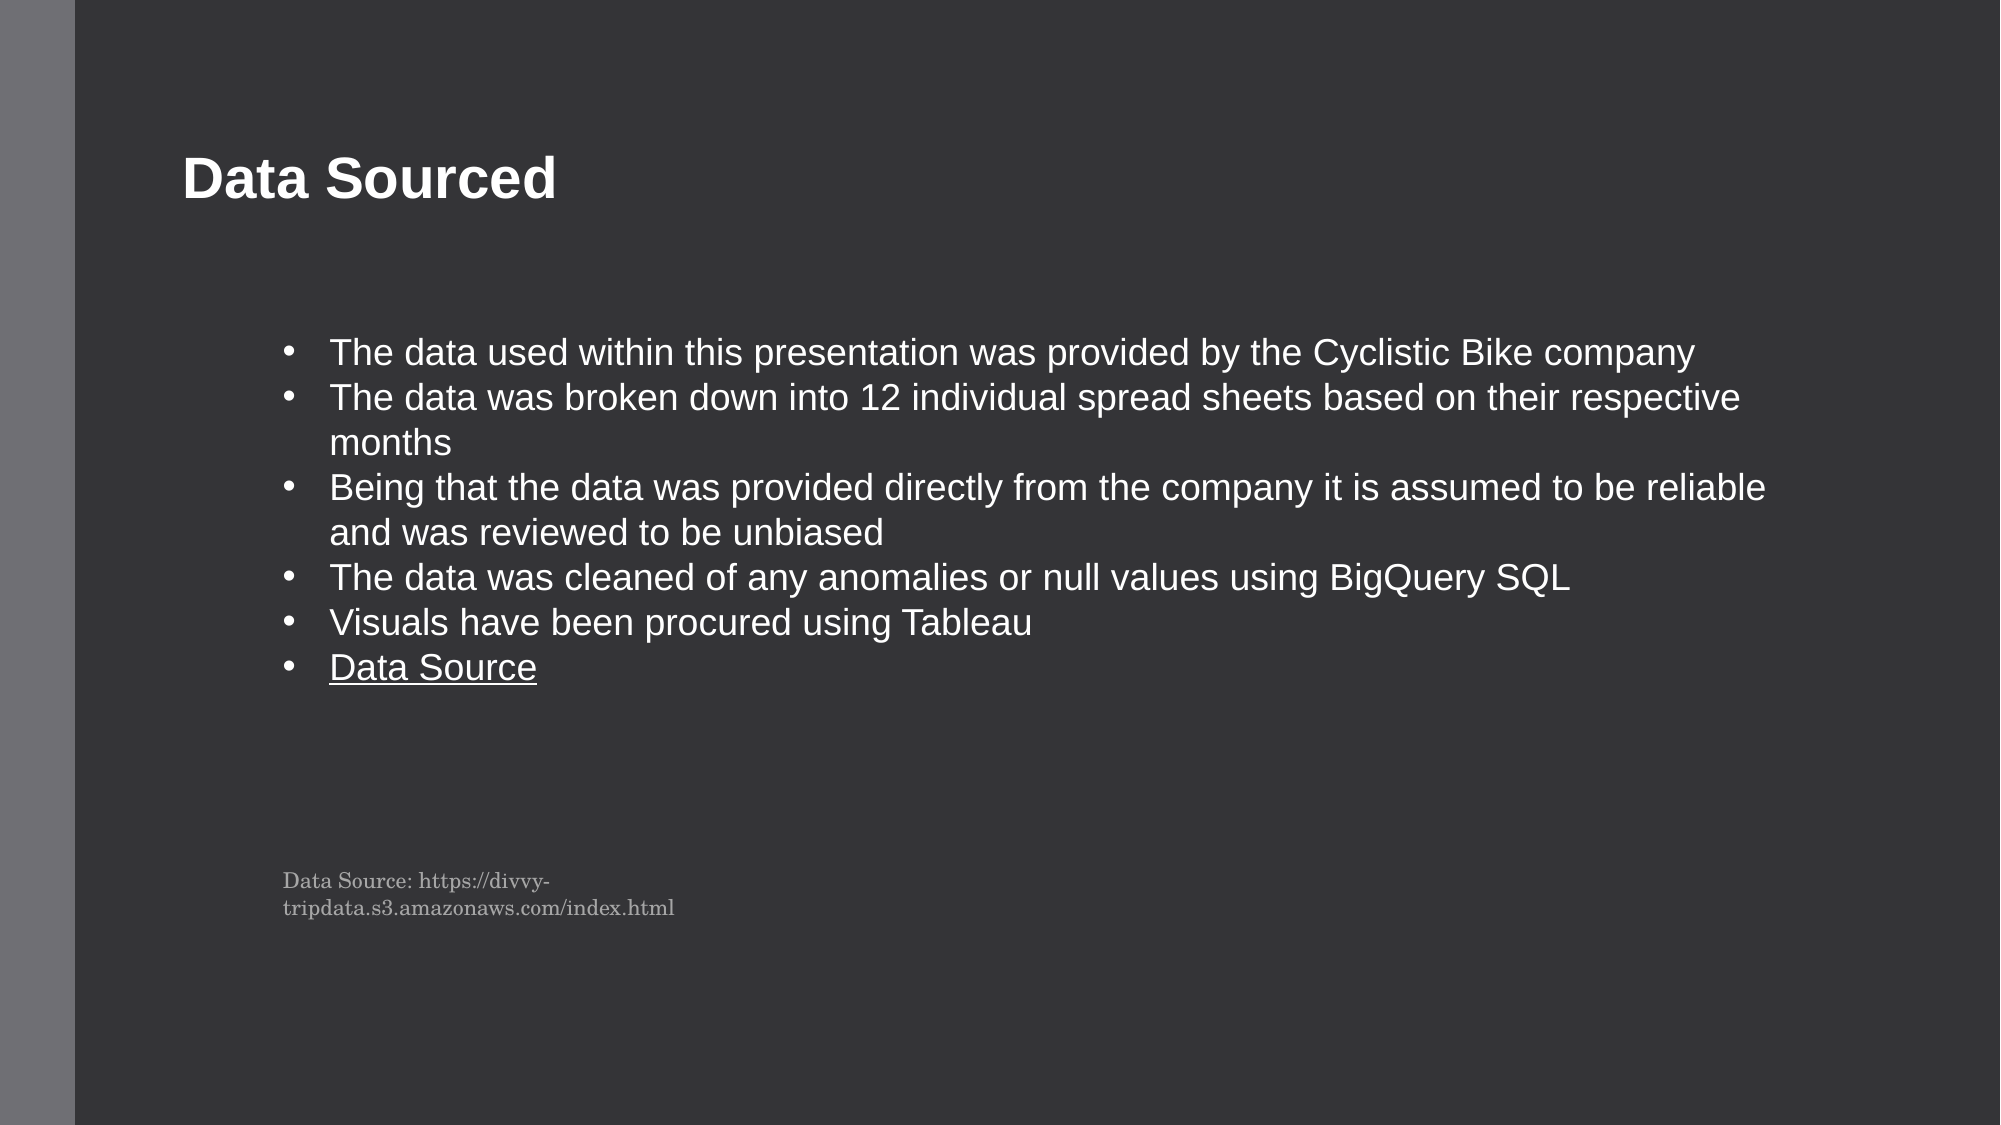

Data Sourced
The data used within this presentation was provided by the Cyclistic Bike company
The data was broken down into 12 individual spread sheets based on their respective months
Being that the data was provided directly from the company it is assumed to be reliable and was reviewed to be unbiased
The data was cleaned of any anomalies or null values using BigQuery SQL
Visuals have been procured using Tableau
Data Source
Data Source: https://divvy-tripdata.s3.amazonaws.com/index.html